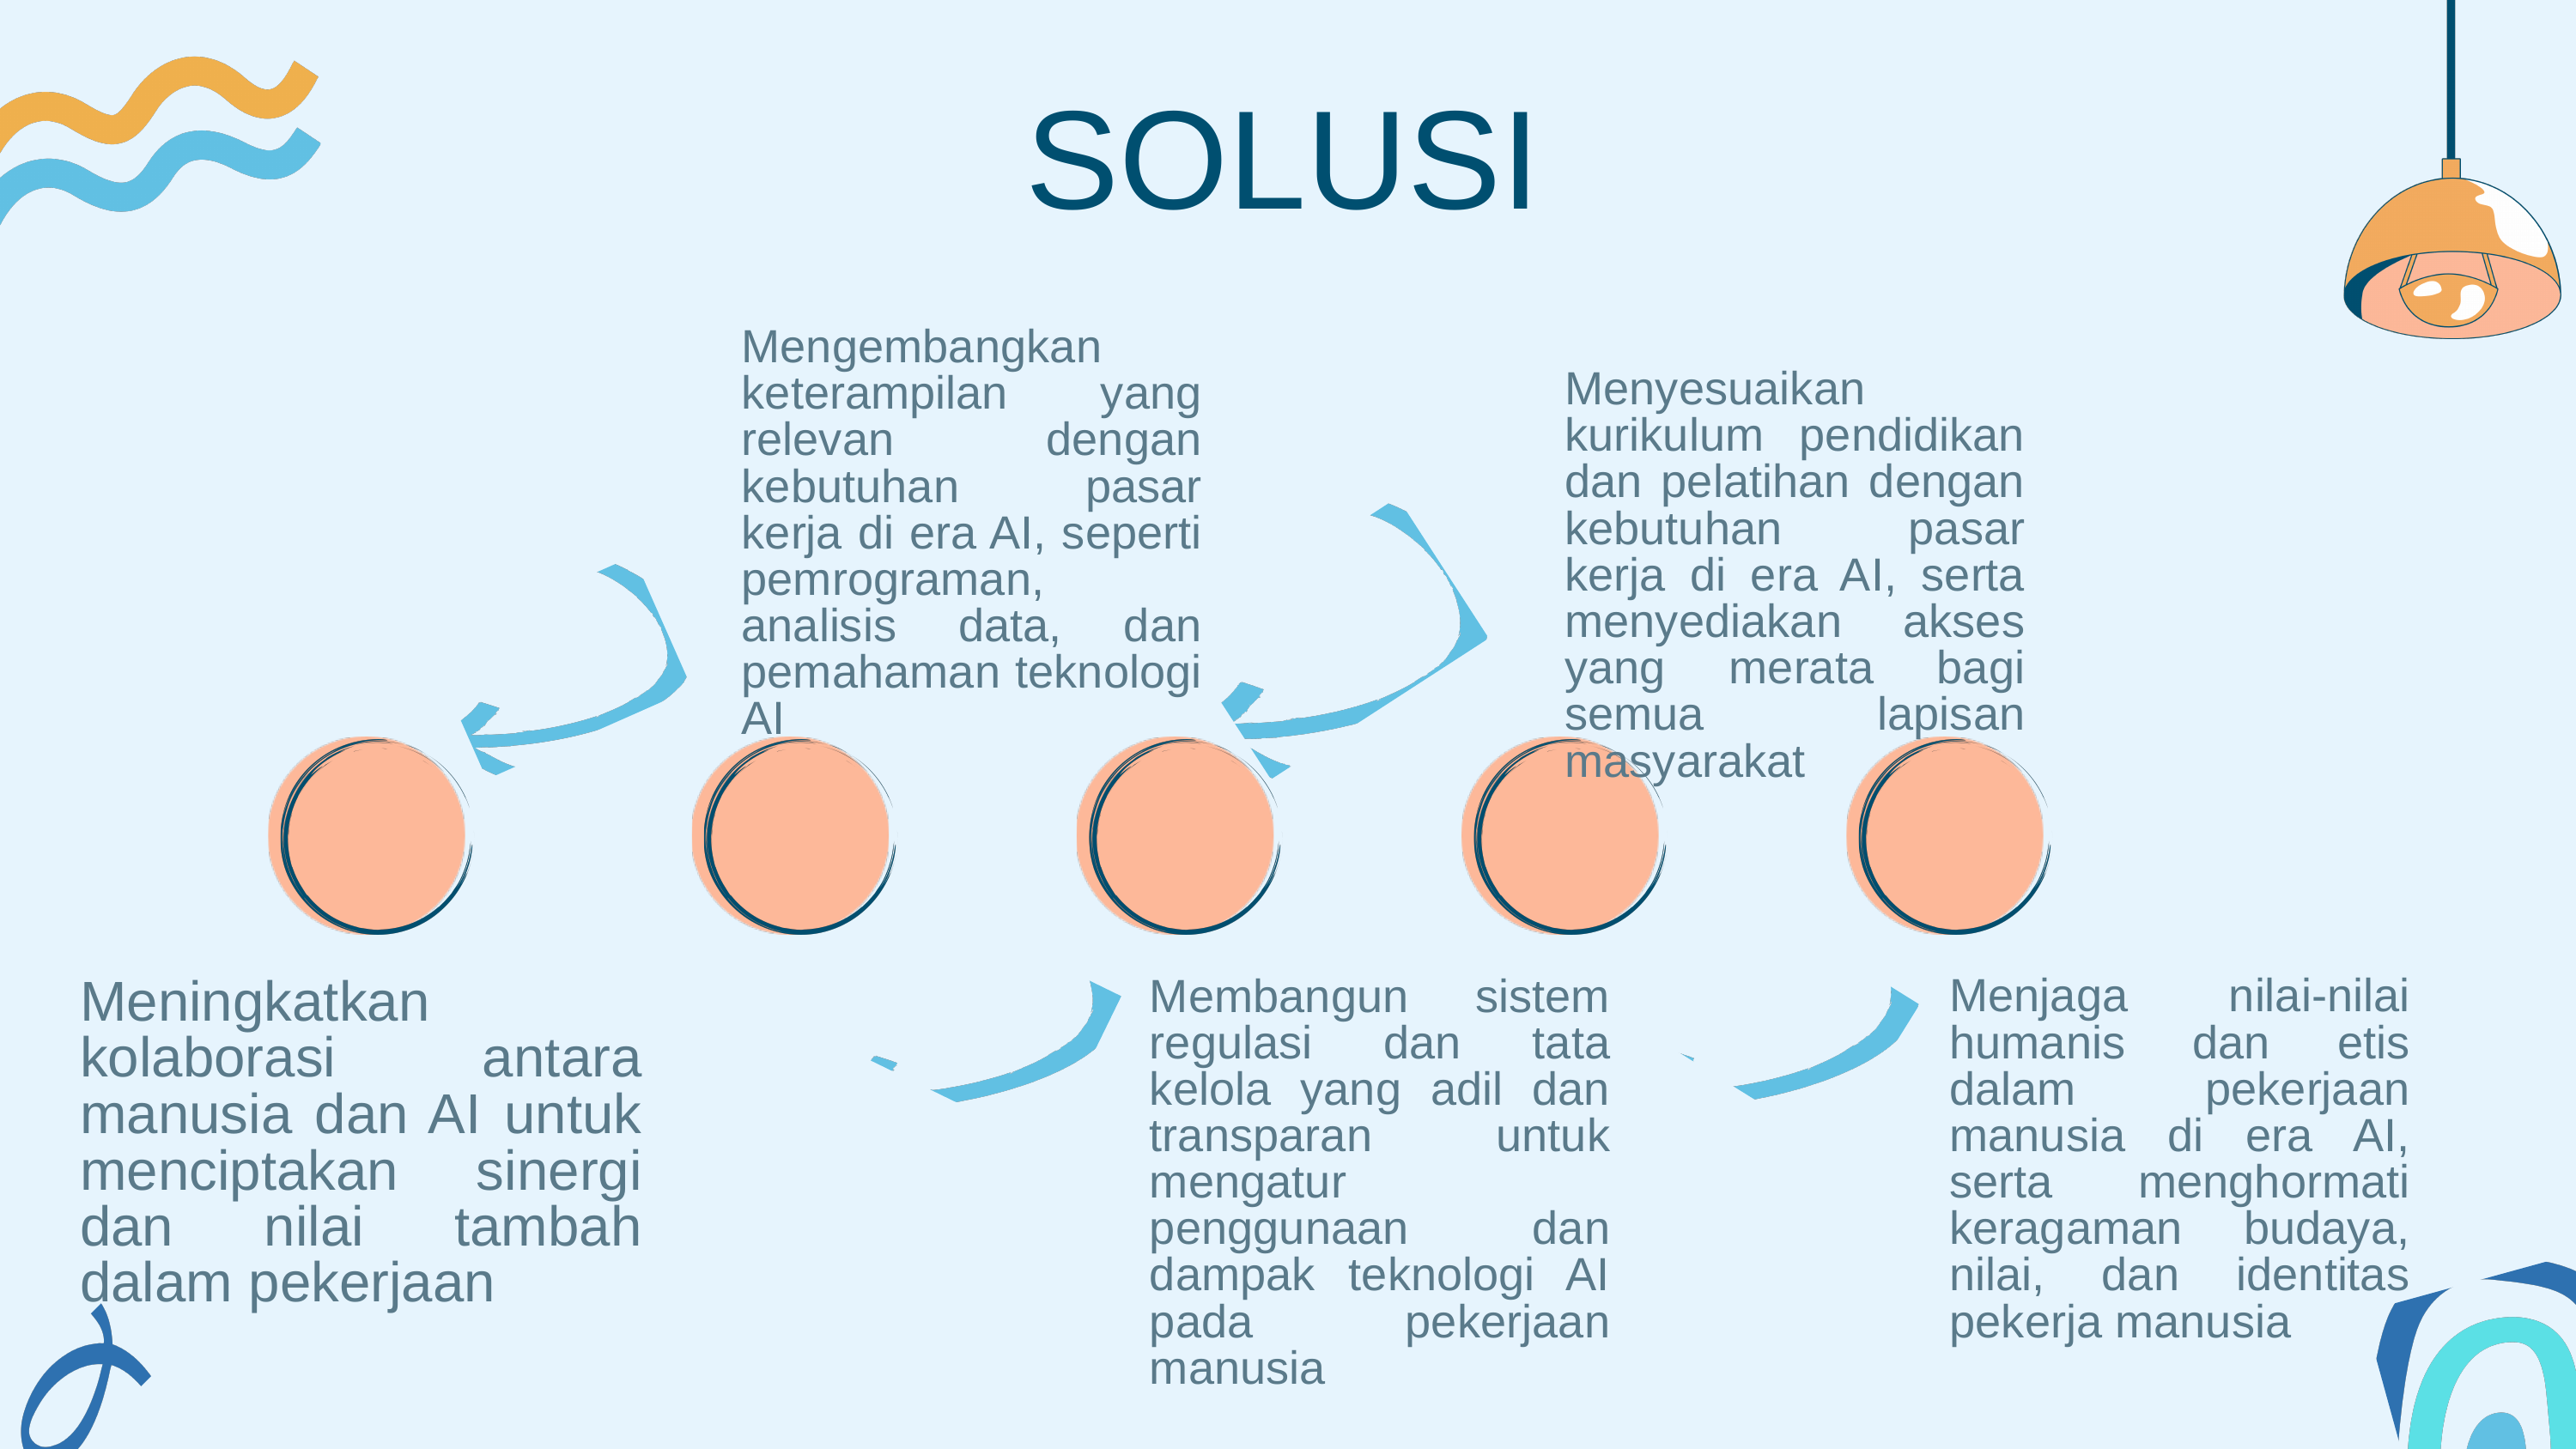

SOLUSI

Mengembangkan keterampilan yang relevan dengan kebutuhan pasar kerja di era AI, seperti pemrograman, analisis data, dan pemahaman teknologi AI
Menyesuaikan kurikulum pendidikan dan pelatihan dengan kebutuhan pasar kerja di era AI, serta menyediakan akses yang merata bagi semua lapisan masyarakat

Membangun sistem regulasi dan tata kelola yang adil dan transparan untuk mengatur penggunaan dan dampak teknologi AI pada pekerjaan manusia
Menjaga nilai-nilai humanis dan etis dalam pekerjaan manusia di era AI, serta menghormati keragaman budaya, nilai, dan identitas pekerja manusia
Meningkatkan kolaborasi antara manusia dan AI untuk menciptakan sinergi dan nilai tambah dalam pekerjaan